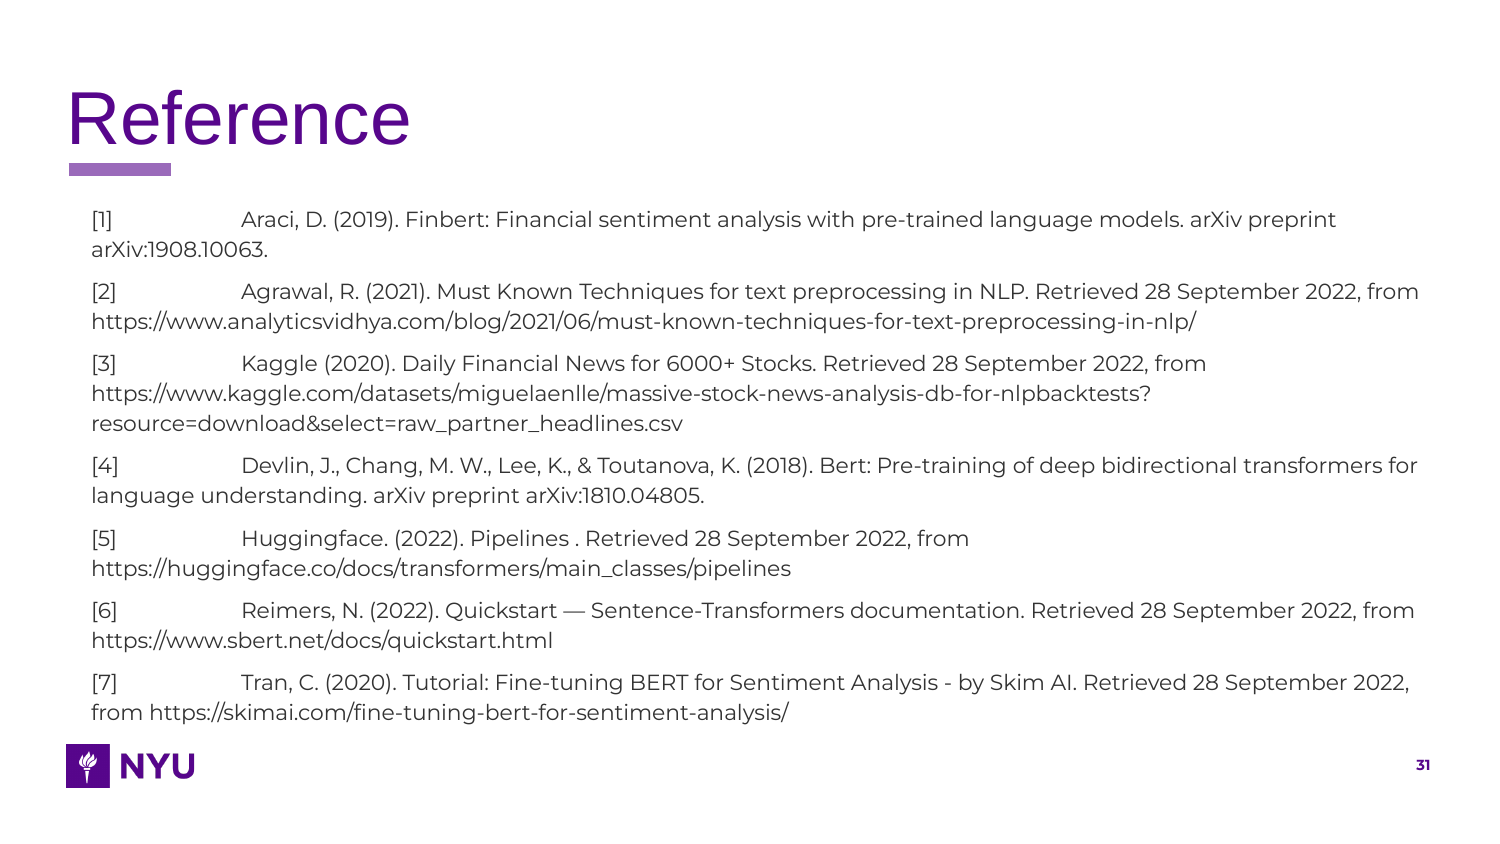

# Reference
[1]	Araci, D. (2019). Finbert: Financial sentiment analysis with pre-trained language models. arXiv preprint arXiv:1908.10063.
[2]	Agrawal, R. (2021). Must Known Techniques for text preprocessing in NLP. Retrieved 28 September 2022, from https://www.analyticsvidhya.com/blog/2021/06/must-known-techniques-for-text-preprocessing-in-nlp/
[3]	Kaggle (2020). Daily Financial News for 6000+ Stocks. Retrieved 28 September 2022, from https://www.kaggle.com/datasets/miguelaenlle/massive-stock-news-analysis-db-for-nlpbacktests?resource=download&select=raw_partner_headlines.csv
[4]	Devlin, J., Chang, M. W., Lee, K., & Toutanova, K. (2018). Bert: Pre-training of deep bidirectional transformers for language understanding. arXiv preprint arXiv:1810.04805.
[5]	Huggingface. (2022). Pipelines . Retrieved 28 September 2022, from https://huggingface.co/docs/transformers/main_classes/pipelines
[6]	Reimers, N. (2022). Quickstart — Sentence-Transformers documentation. Retrieved 28 September 2022, from https://www.sbert.net/docs/quickstart.html
[7]	Tran, C. (2020). Tutorial: Fine-tuning BERT for Sentiment Analysis - by Skim AI. Retrieved 28 September 2022, from https://skimai.com/fine-tuning-bert-for-sentiment-analysis/